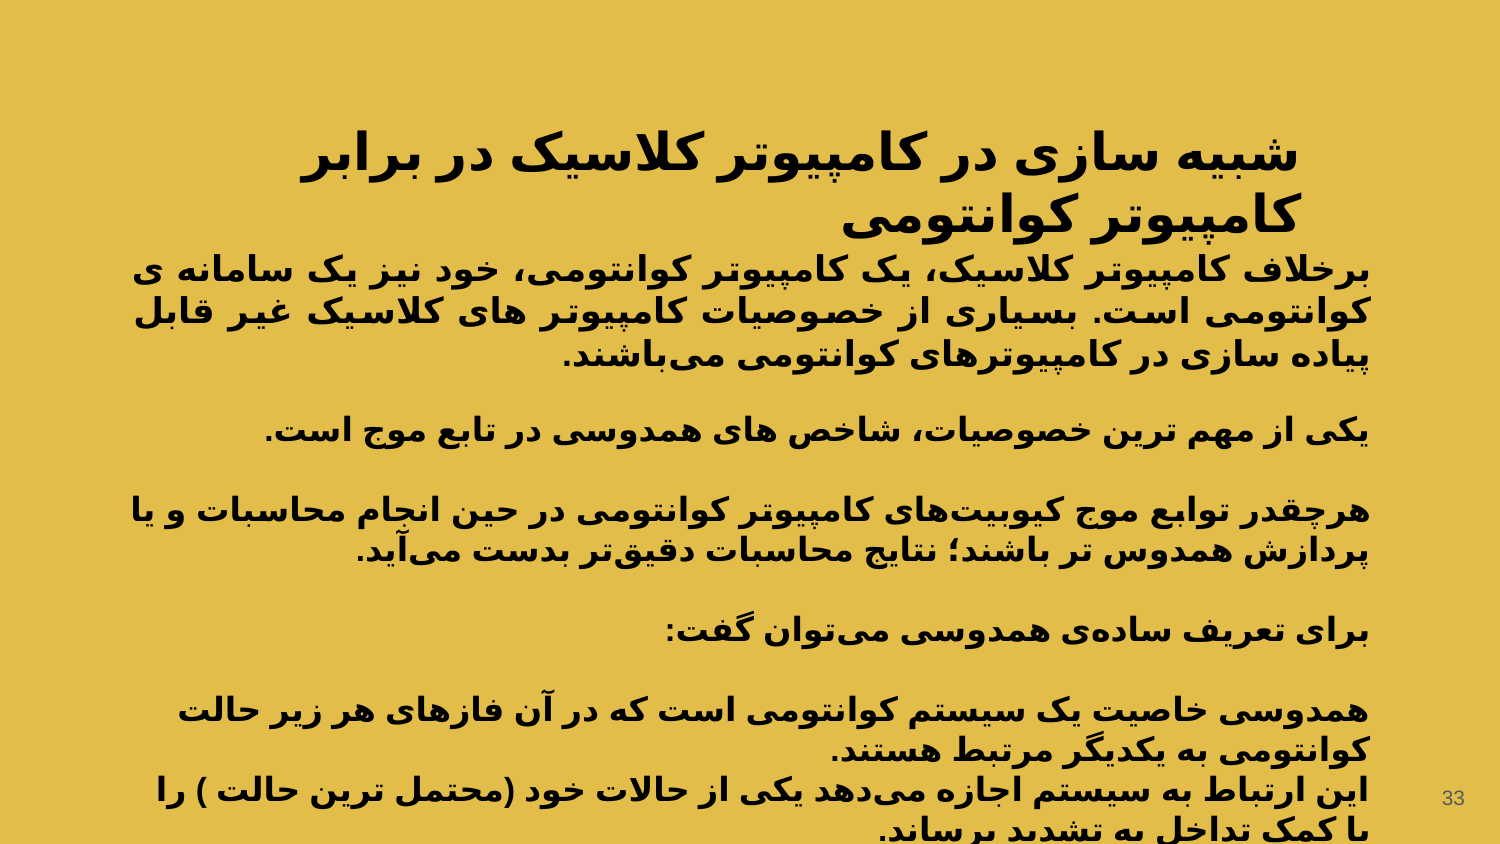

شبیه سازی در کامپیوتر کلاسیک در برابر کامپیوتر کوانتومی

برخلاف کامپیوتر کلاسیک، یک کامپیوتر کوانتومی، خود نیز یک سامانه ی کوانتومی است. بسیاری از خصوصیات کامپیوتر های کلاسیک غیر قابل پیاده سازی در کامپیوترهای کوانتومی می‌باشند.

یکی از مهم ترین خصوصیات، شاخص های همدوسی در تابع موج است.

هرچقدر توابع موج کیوبیت‌های کامپیوتر کوانتومی در حین انجام محاسبات و یا پردازش همدوس تر باشند؛ نتایج محاسبات دقیق‌تر بدست می‌آید.

برای تعریف ساده‌ی همدوسی می‌توان گفت:

همدوسی خاصیت یک سیستم کوانتومی است که در آن فازهای هر زیر حالت کوانتومی به یکدیگر مرتبط هستند.
این ارتباط به سیستم اجازه می‌دهد یکی از حالات خود (محتمل ترین حالت ) را با کمک تداخل به تشدید برساند.
33